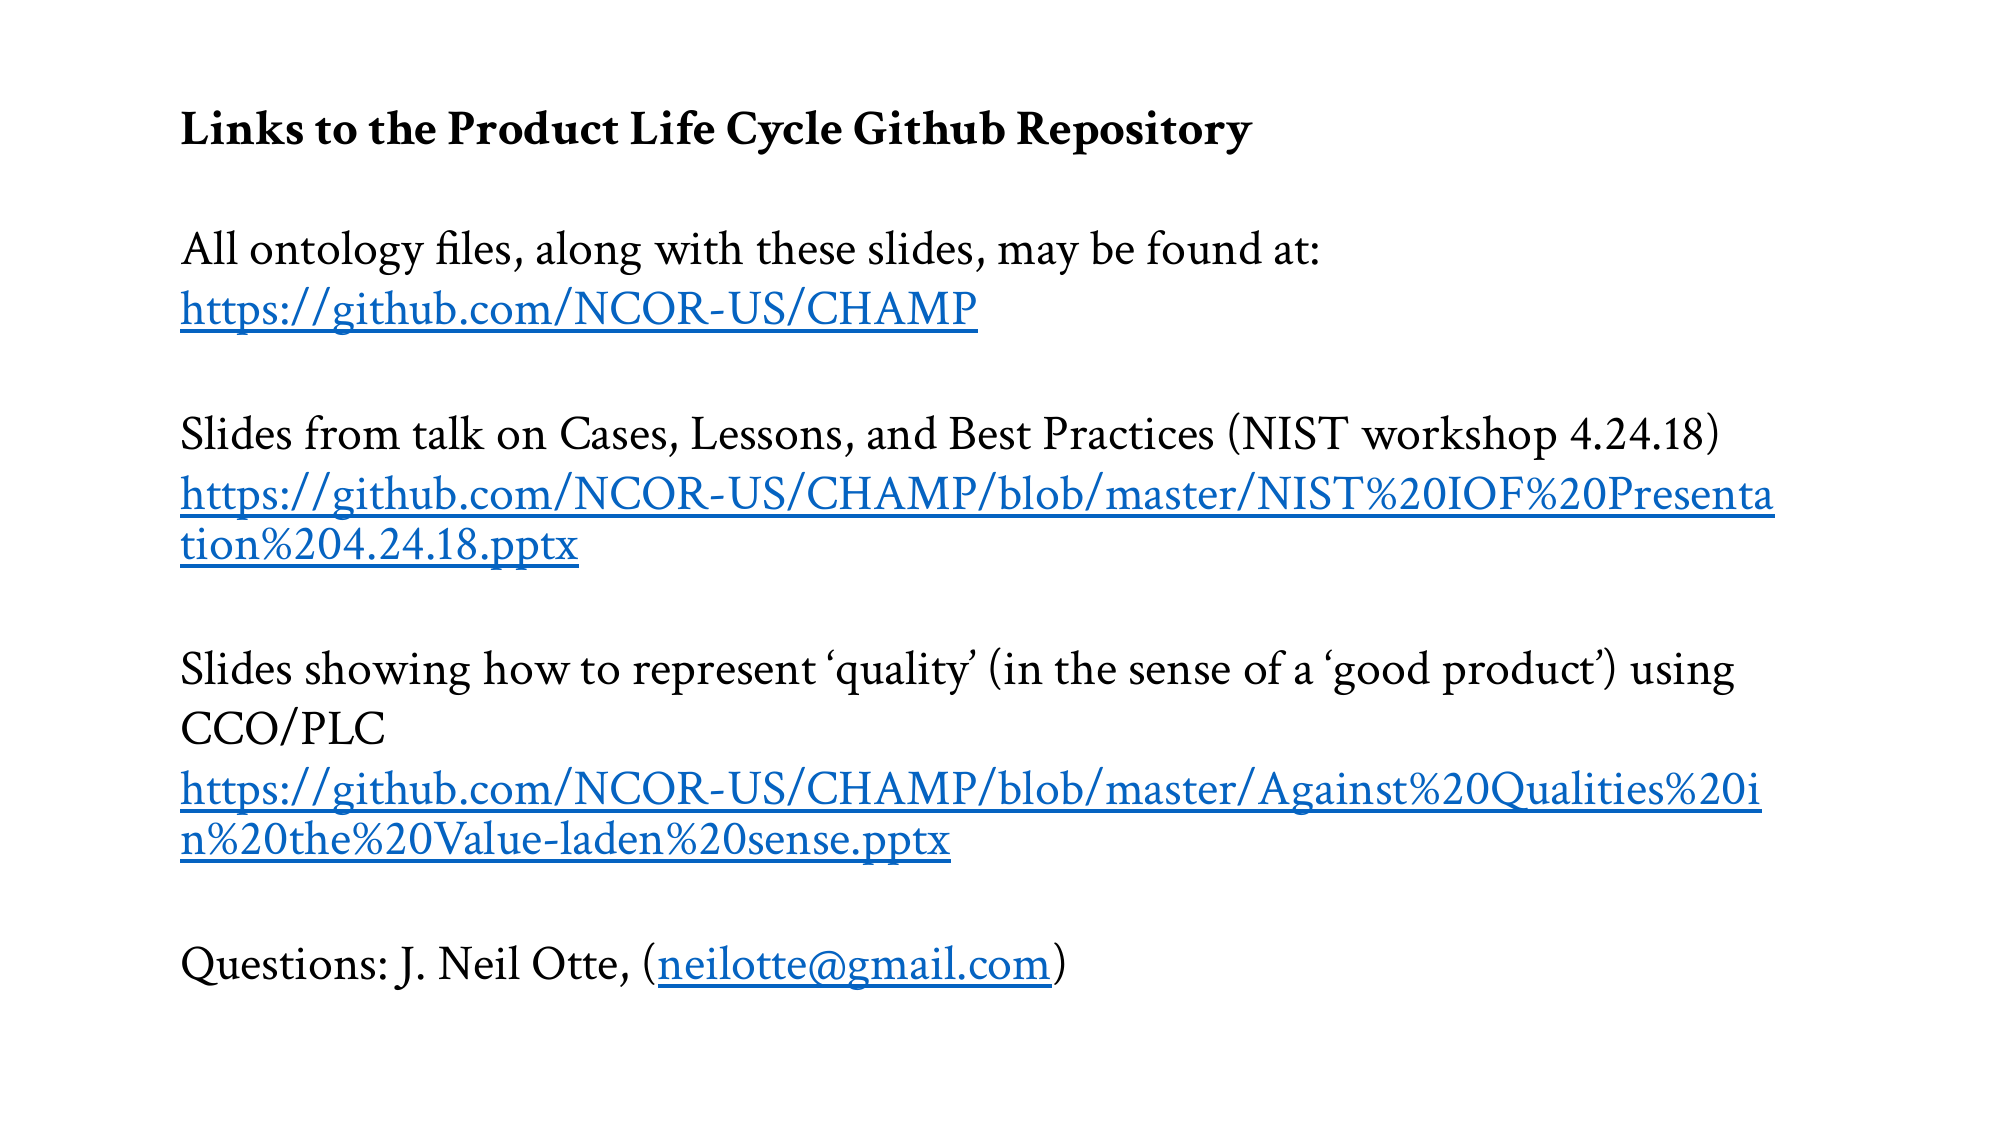

Links to the Product Life Cycle Github Repository

All ontology files, along with these slides, may be found at:
https://github.com/NCOR-US/CHAMP

Slides from talk on Cases, Lessons, and Best Practices (NIST workshop 4.24.18)
https://github.com/NCOR-US/CHAMP/blob/master/NIST%20IOF%20Presentation%204.24.18.pptx

Slides showing how to represent ‘quality’ (in the sense of a ‘good product’) using CCO/PLC
https://github.com/NCOR-US/CHAMP/blob/master/Against%20Qualities%20in%20the%20Value-laden%20sense.pptx

Questions: J. Neil Otte, (neilotte@gmail.com)